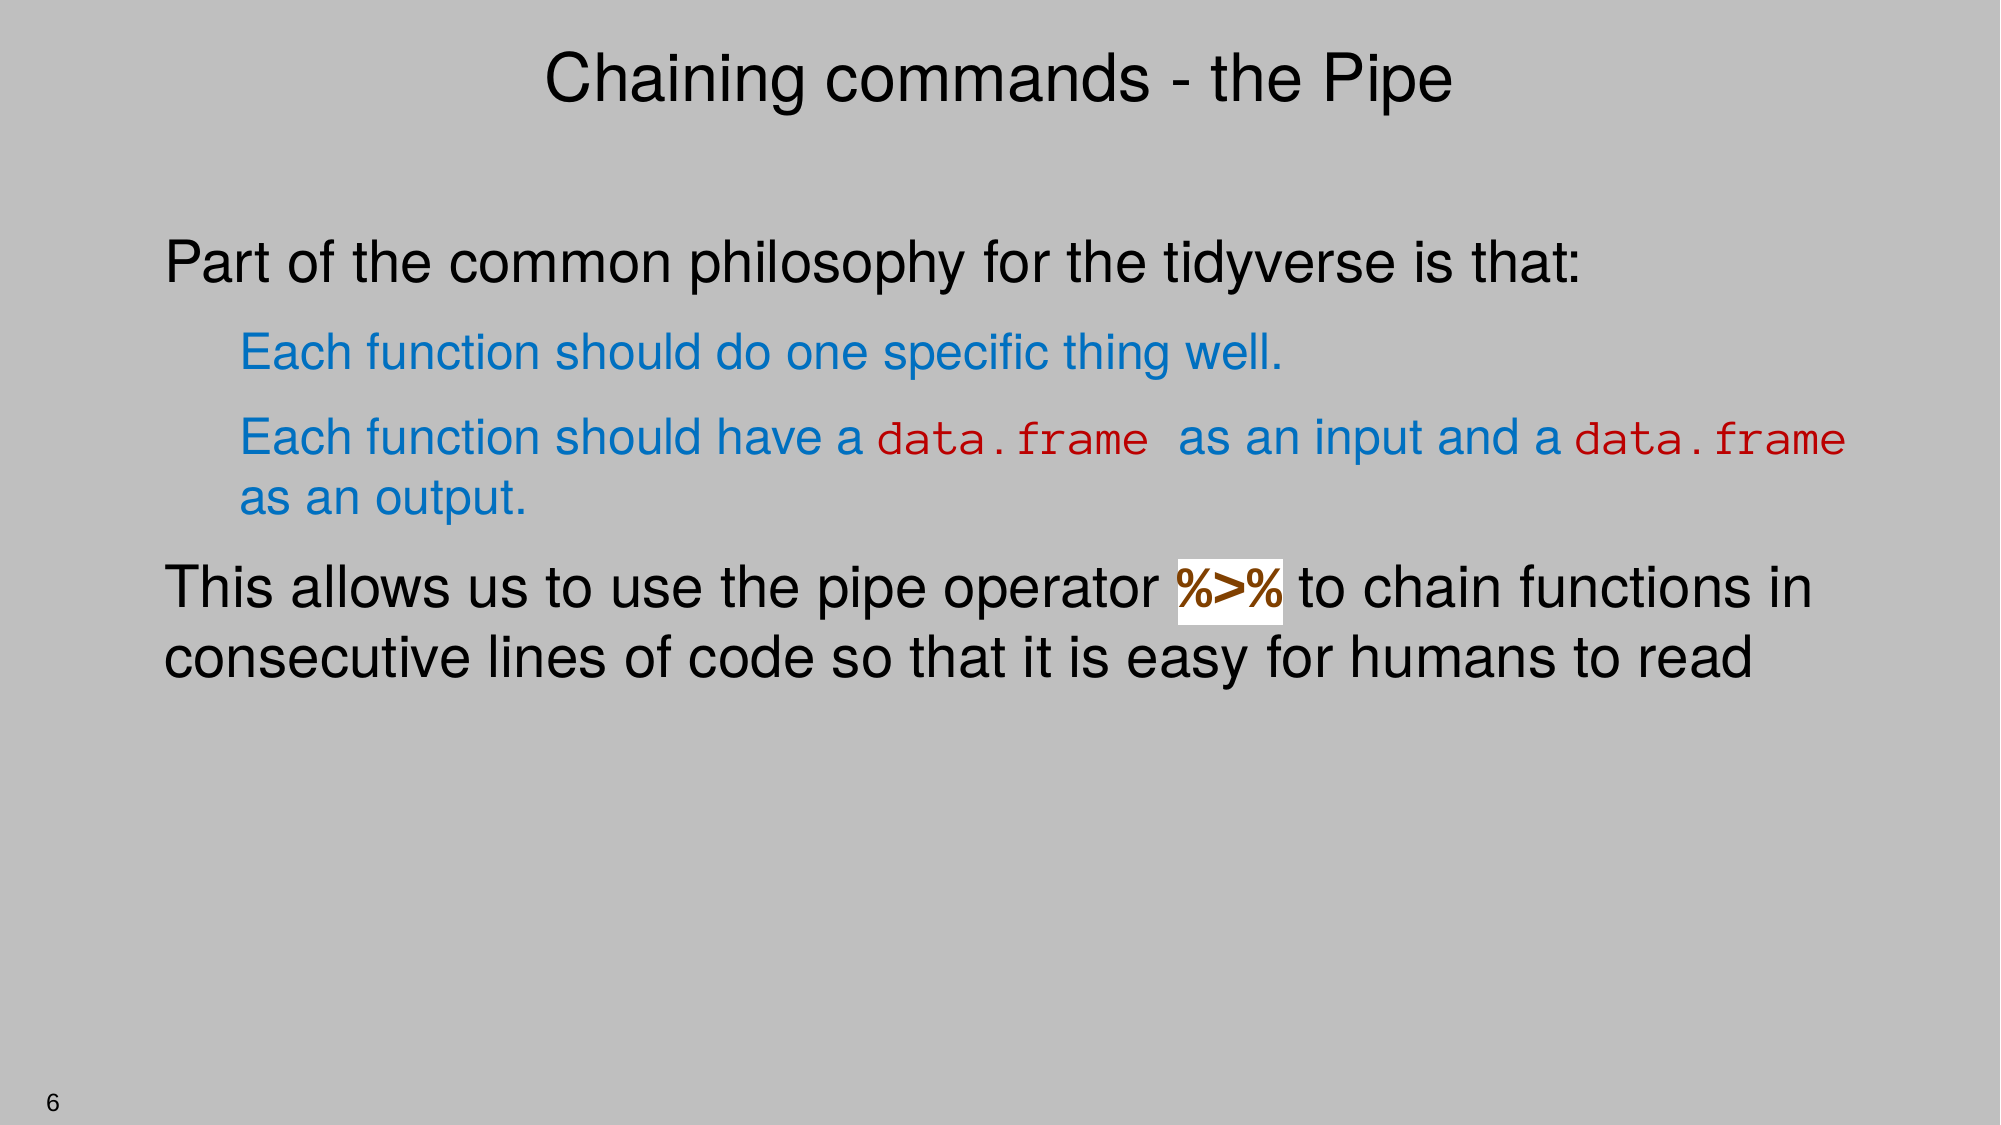

# Chaining commands - the Pipe
Part of the common philosophy for the tidyverse is that:
Each function should do one specific thing well.
Each function should have a data.frame as an input and a data.frame as an output.
This allows us to use the pipe operator %>% to chain functions in consecutive lines of code so that it is easy for humans to read